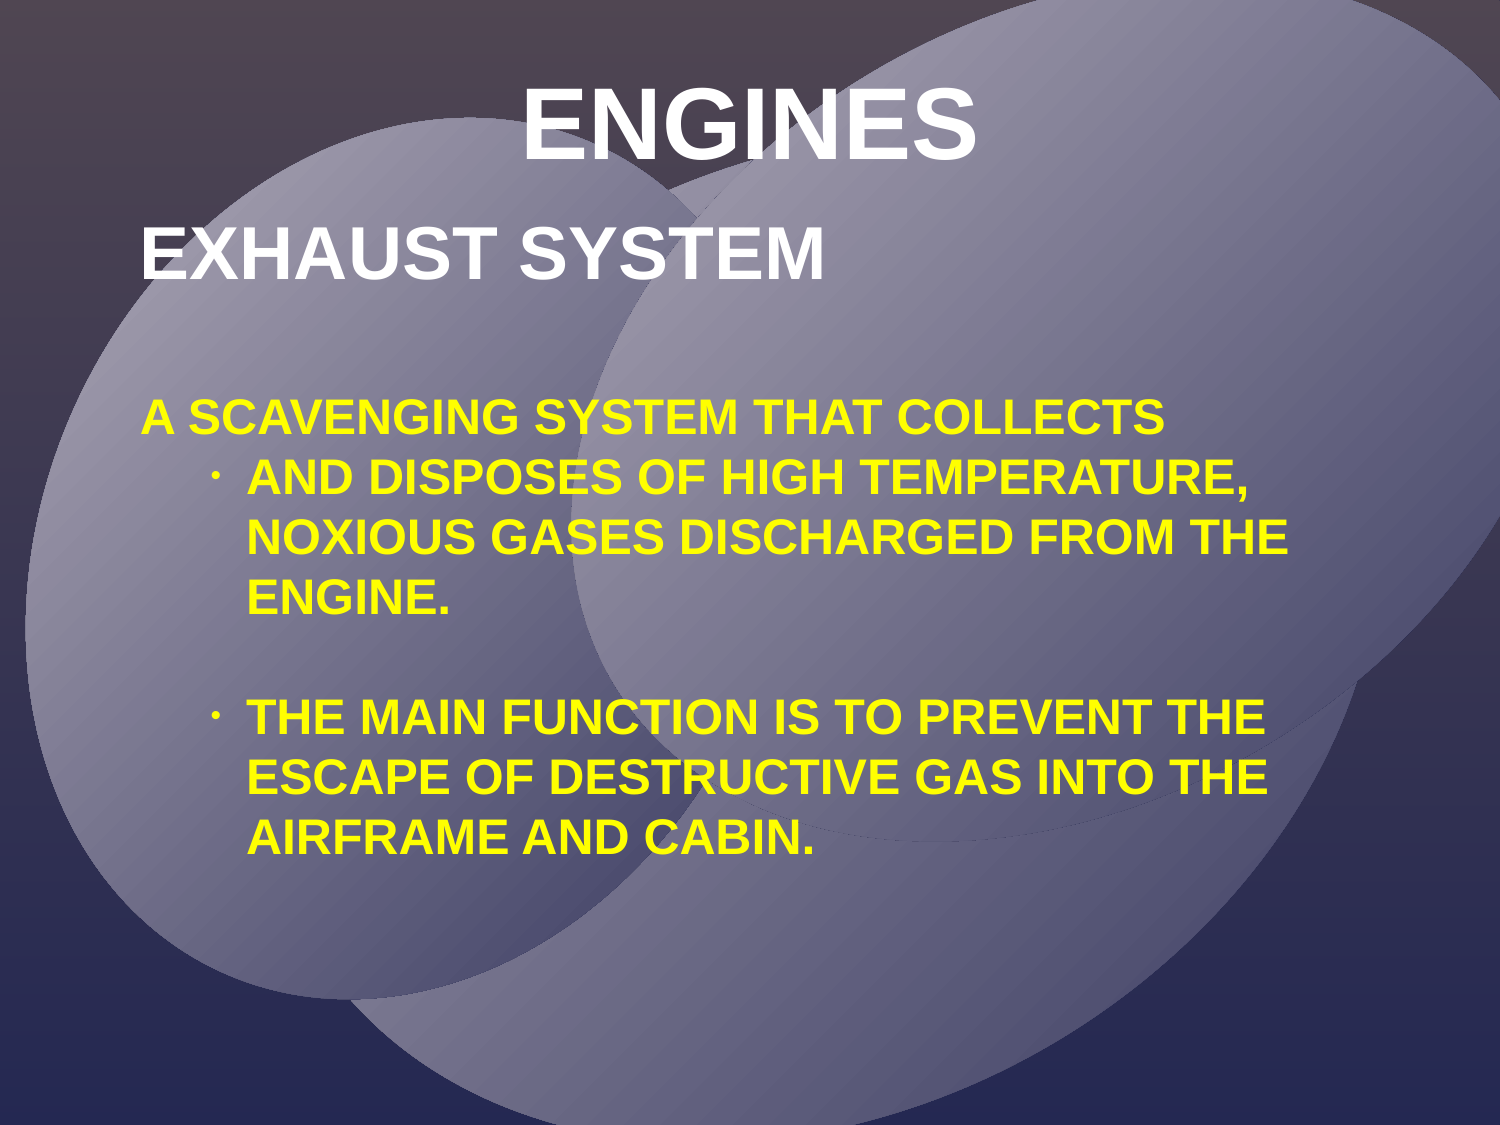

ENGINES
EXHAUST SYSTEM

A SCAVENGING SYSTEM THAT COLLECTS
AND DISPOSES OF HIGH TEMPERATURE, NOXIOUS GASES DISCHARGED FROM THE ENGINE.

THE MAIN FUNCTION IS TO PREVENT THE ESCAPE OF DESTRUCTIVE GAS INTO THE AIRFRAME AND CABIN.